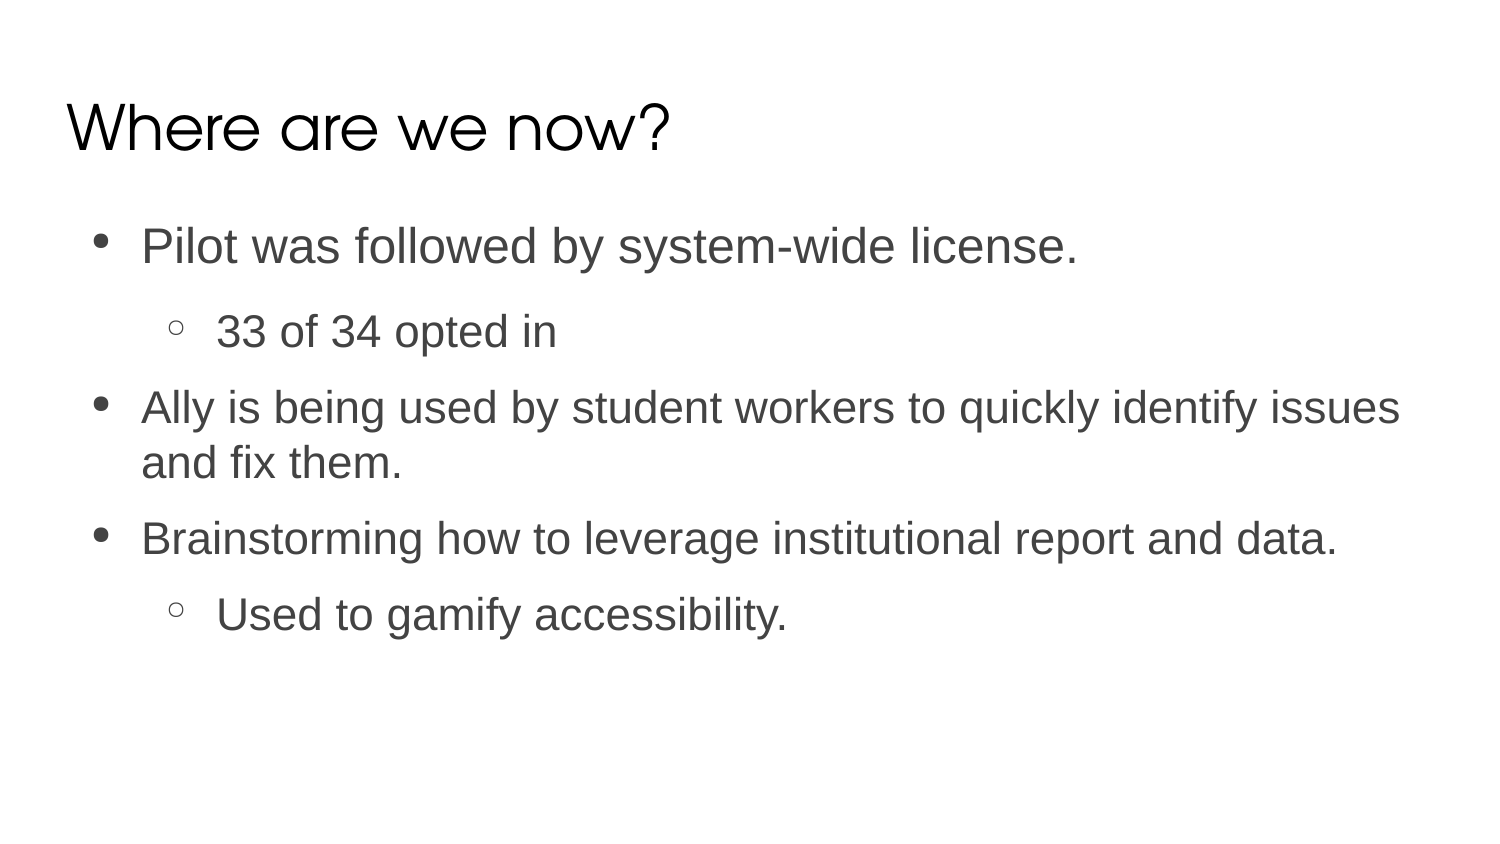

# Where are we now?
Pilot was followed by system-wide license.
33 of 34 opted in
Ally is being used by student workers to quickly identify issues and fix them.
Brainstorming how to leverage institutional report and data.
Used to gamify accessibility.